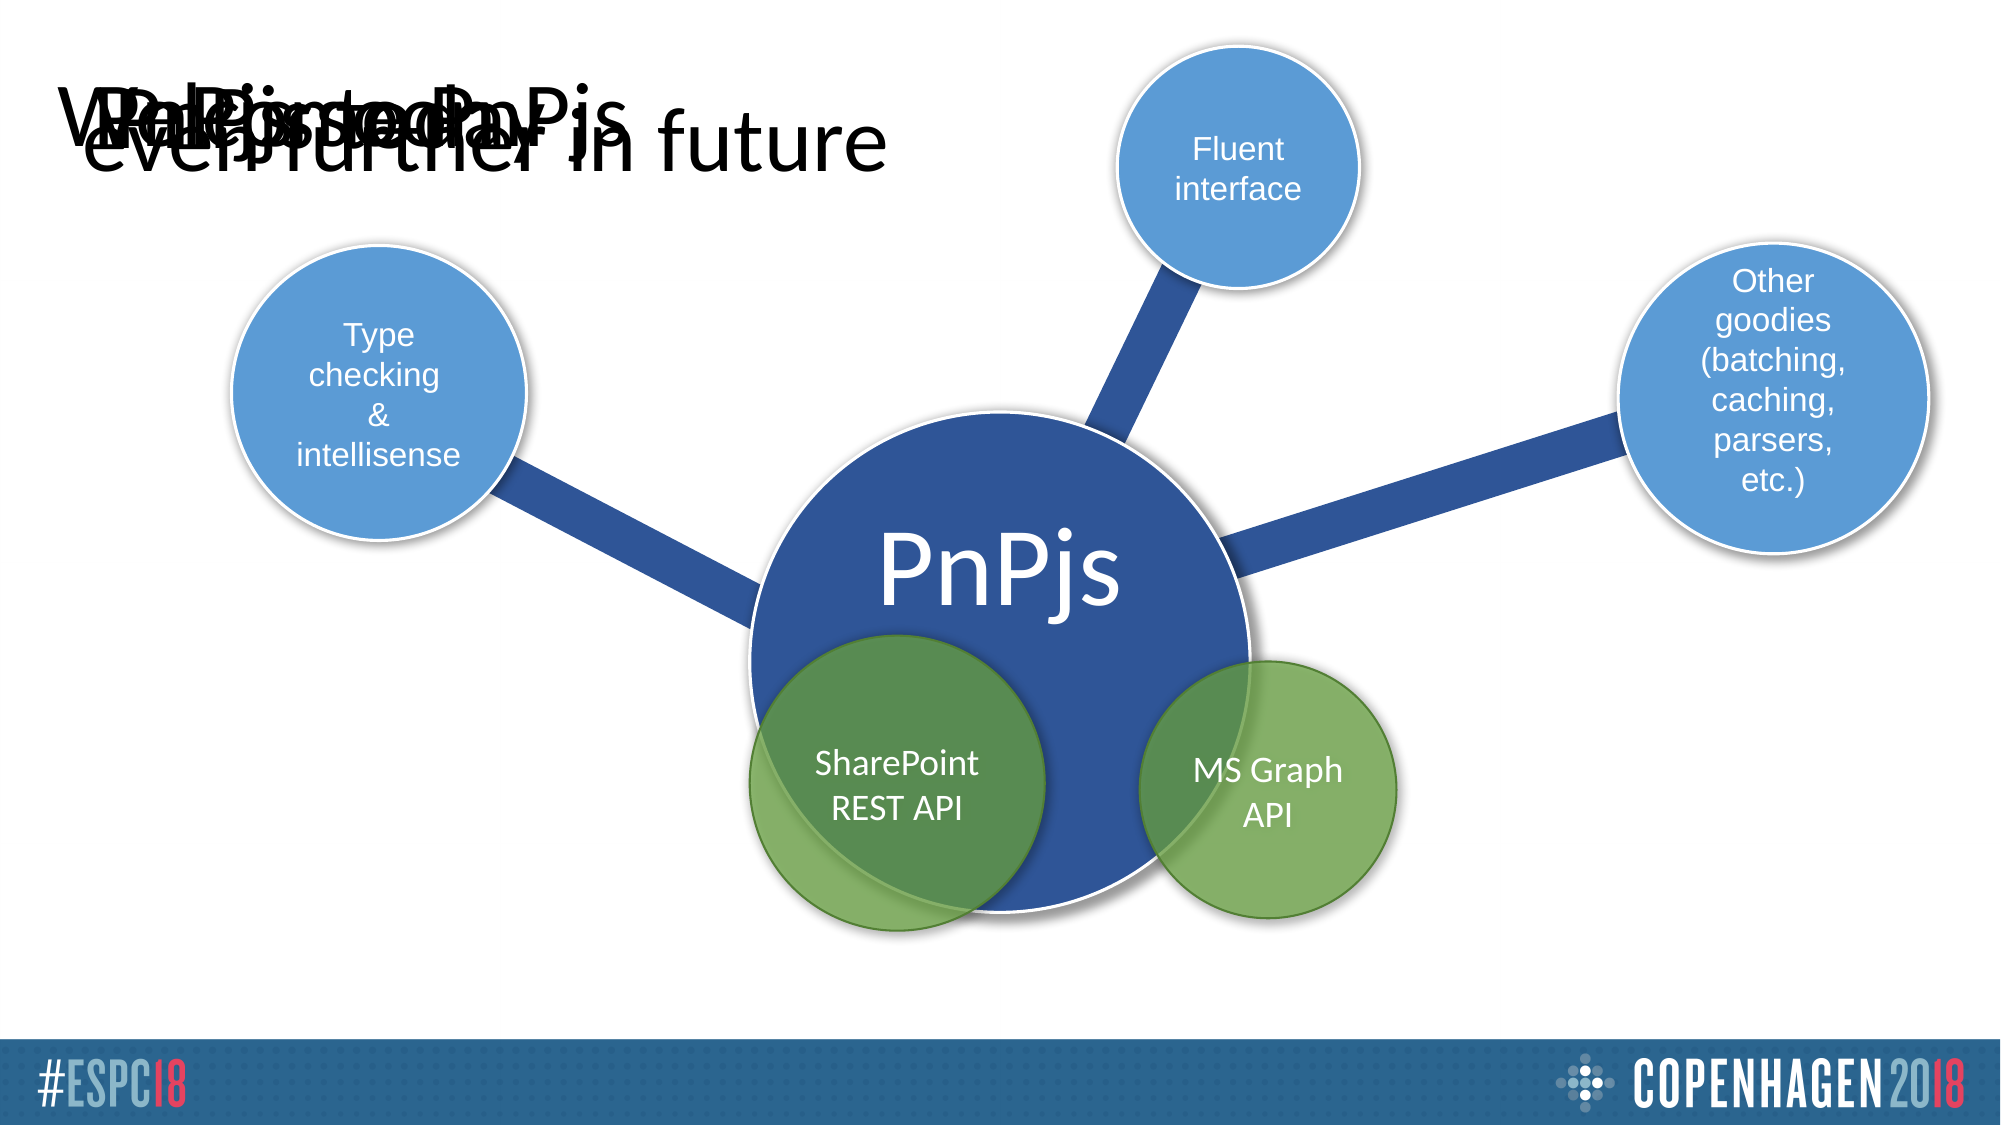

# Welcome PnPjs
PnPjs soon
PnPjs today
even further in future
Fluent interface
Other goodies (batching, caching, parsers, etc.)

Type checking
&
intellisense
PnPjs
SharePoint REST API
MS Graph API